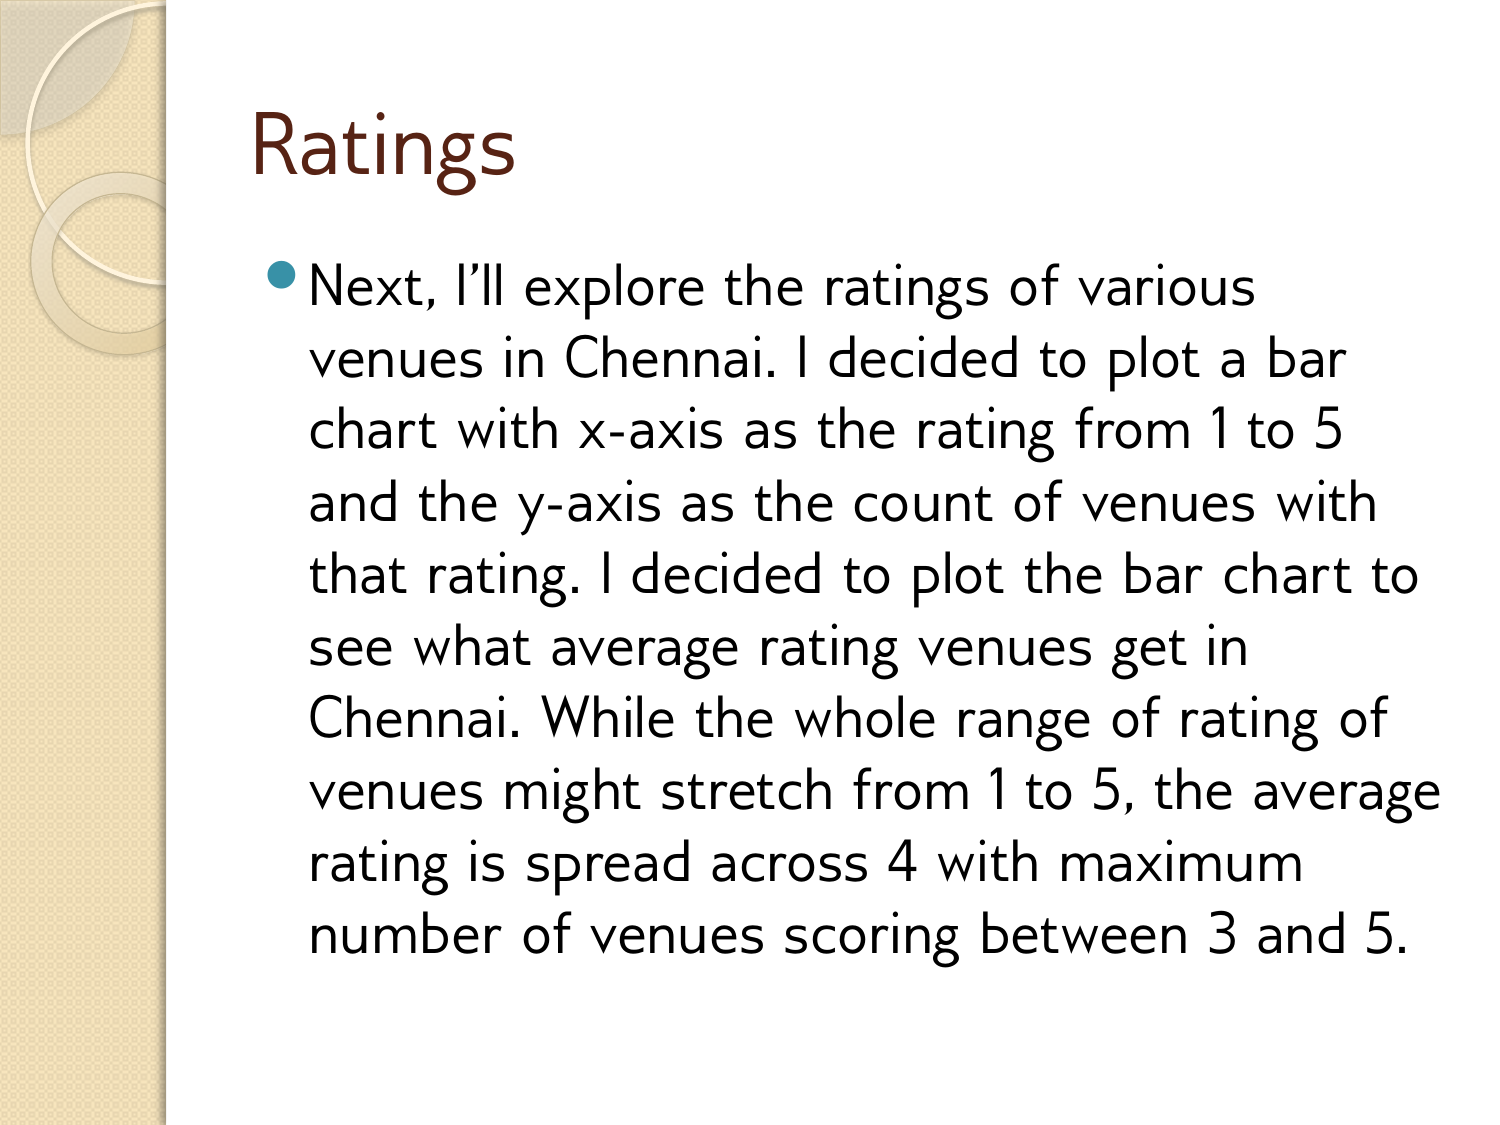

# Ratings
Next, I’ll explore the ratings of various venues in Chennai. I decided to plot a bar chart with x-axis as the rating from 1 to 5 and the y-axis as the count of venues with that rating. I decided to plot the bar chart to see what average rating venues get in Chennai. While the whole range of rating of venues might stretch from 1 to 5, the average rating is spread across 4 with maximum number of venues scoring between 3 and 5.